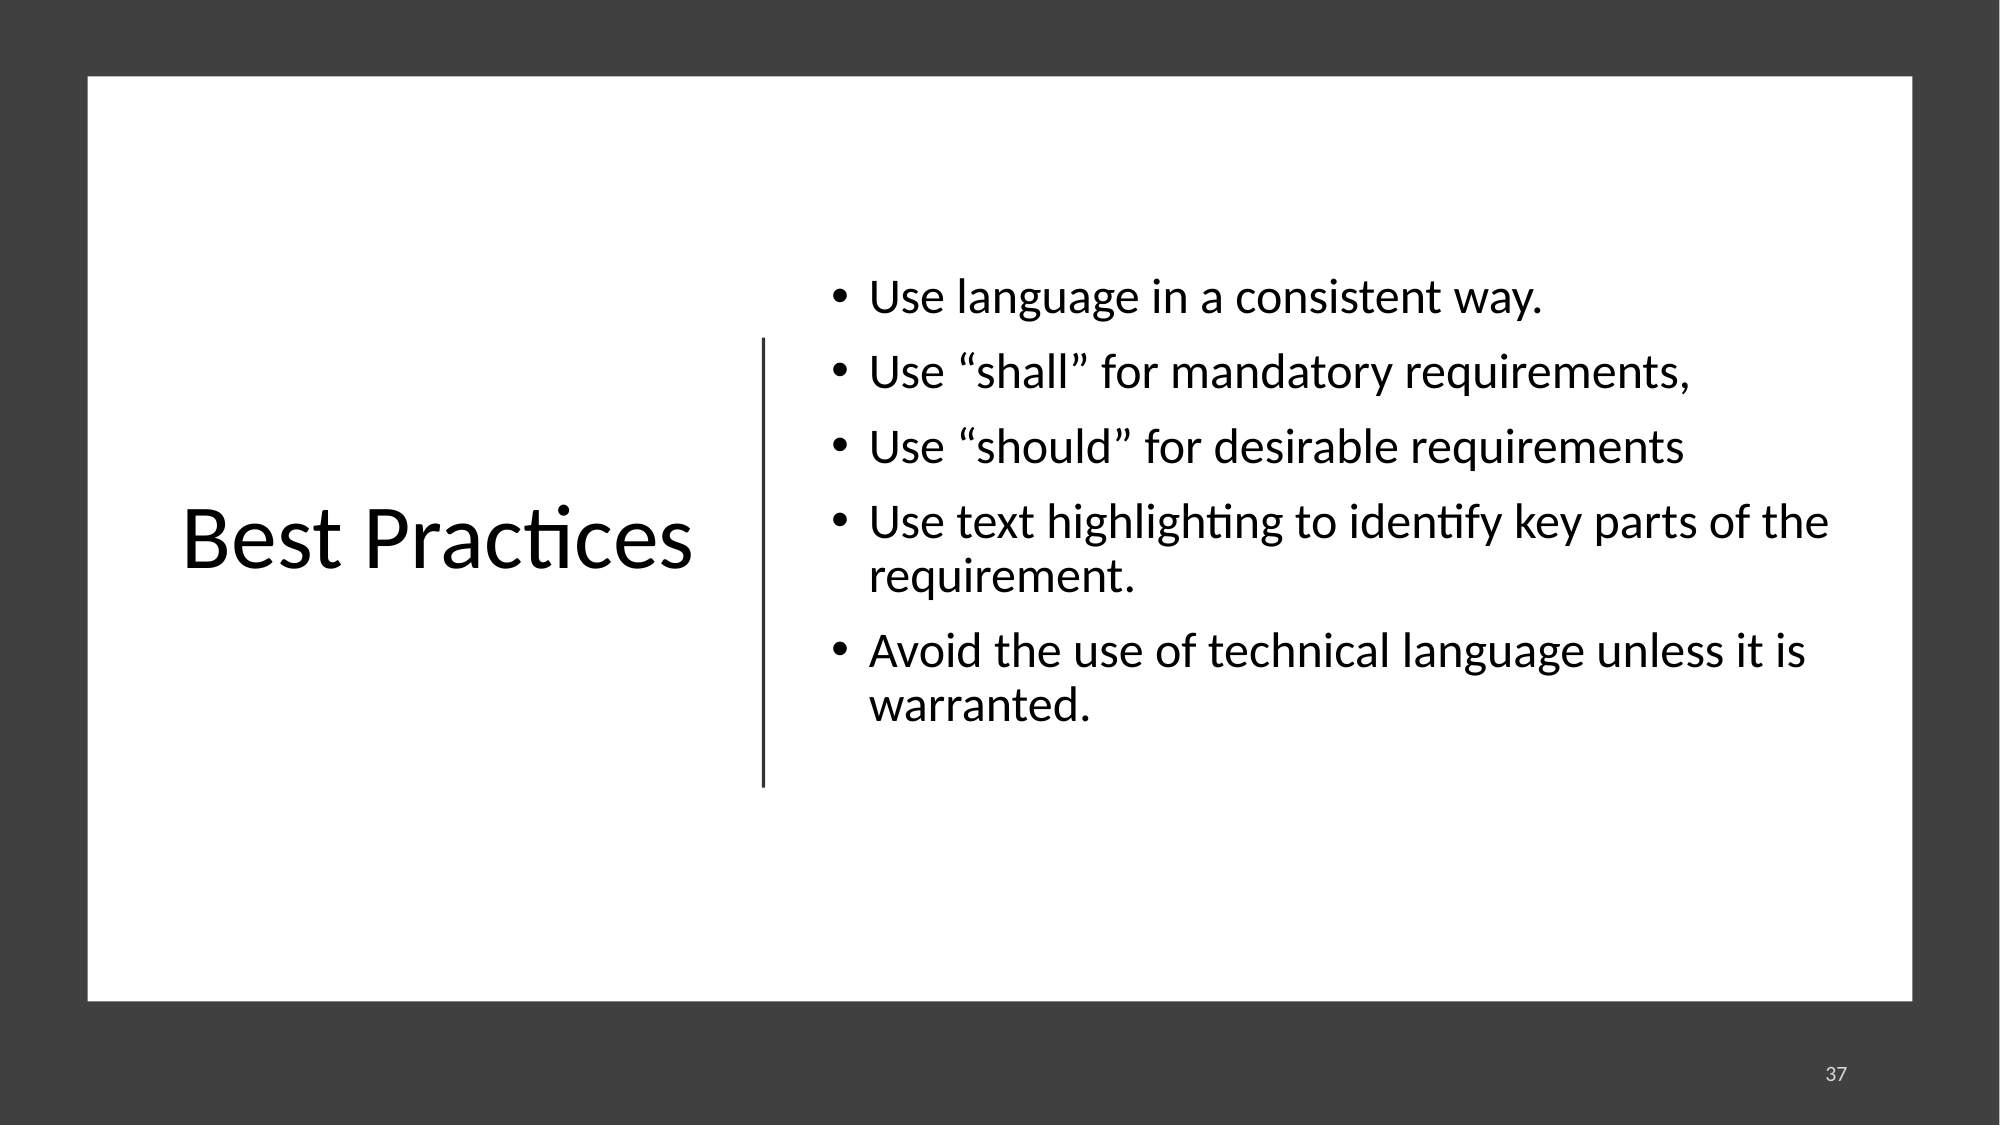

# Best Practices
Use language in a consistent way.
Use “shall” for mandatory requirements,
Use “should” for desirable requirements
Use text highlighting to identify key parts of the requirement.
Avoid the use of technical language unless it is warranted.

37